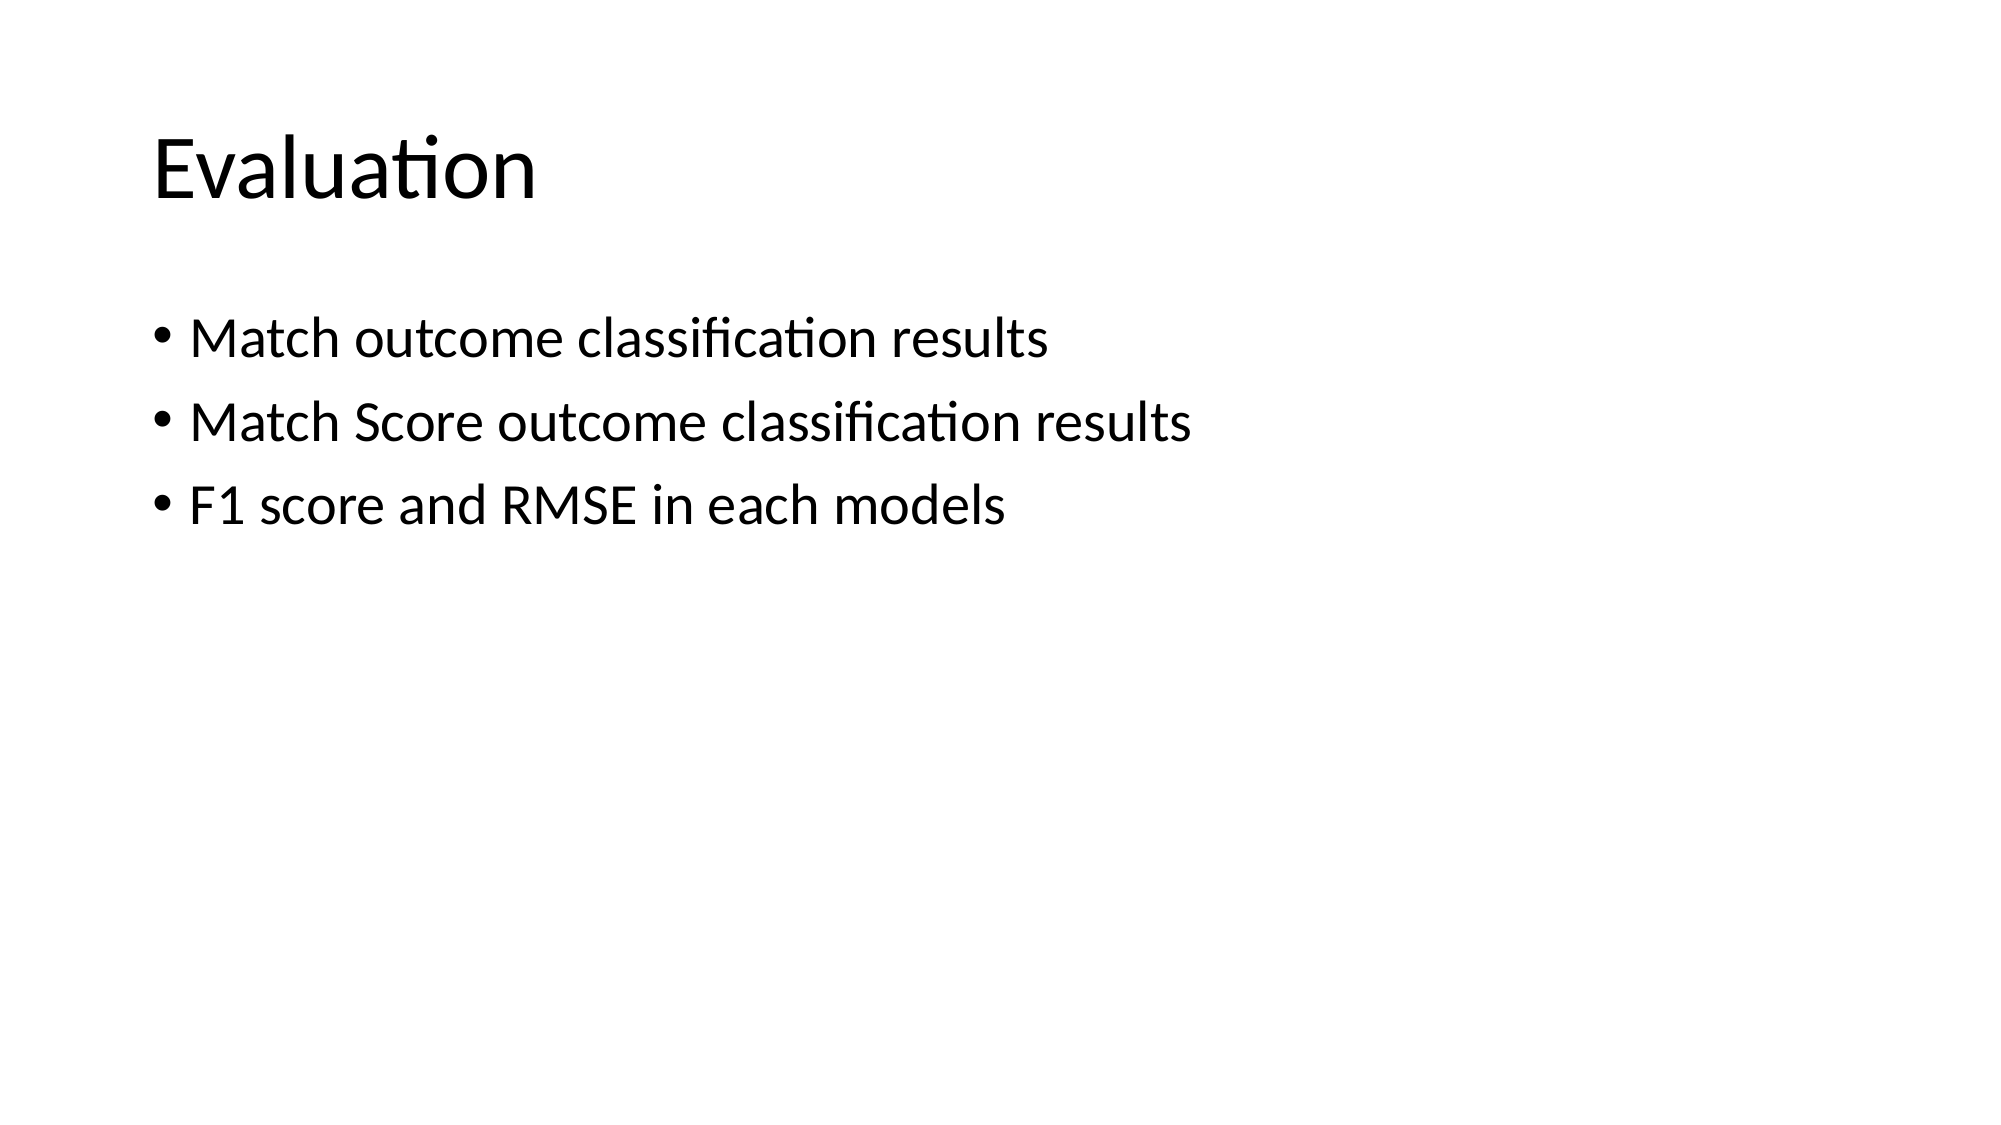

# Evaluation
Match outcome classification results
Match Score outcome classification results
F1 score and RMSE in each models